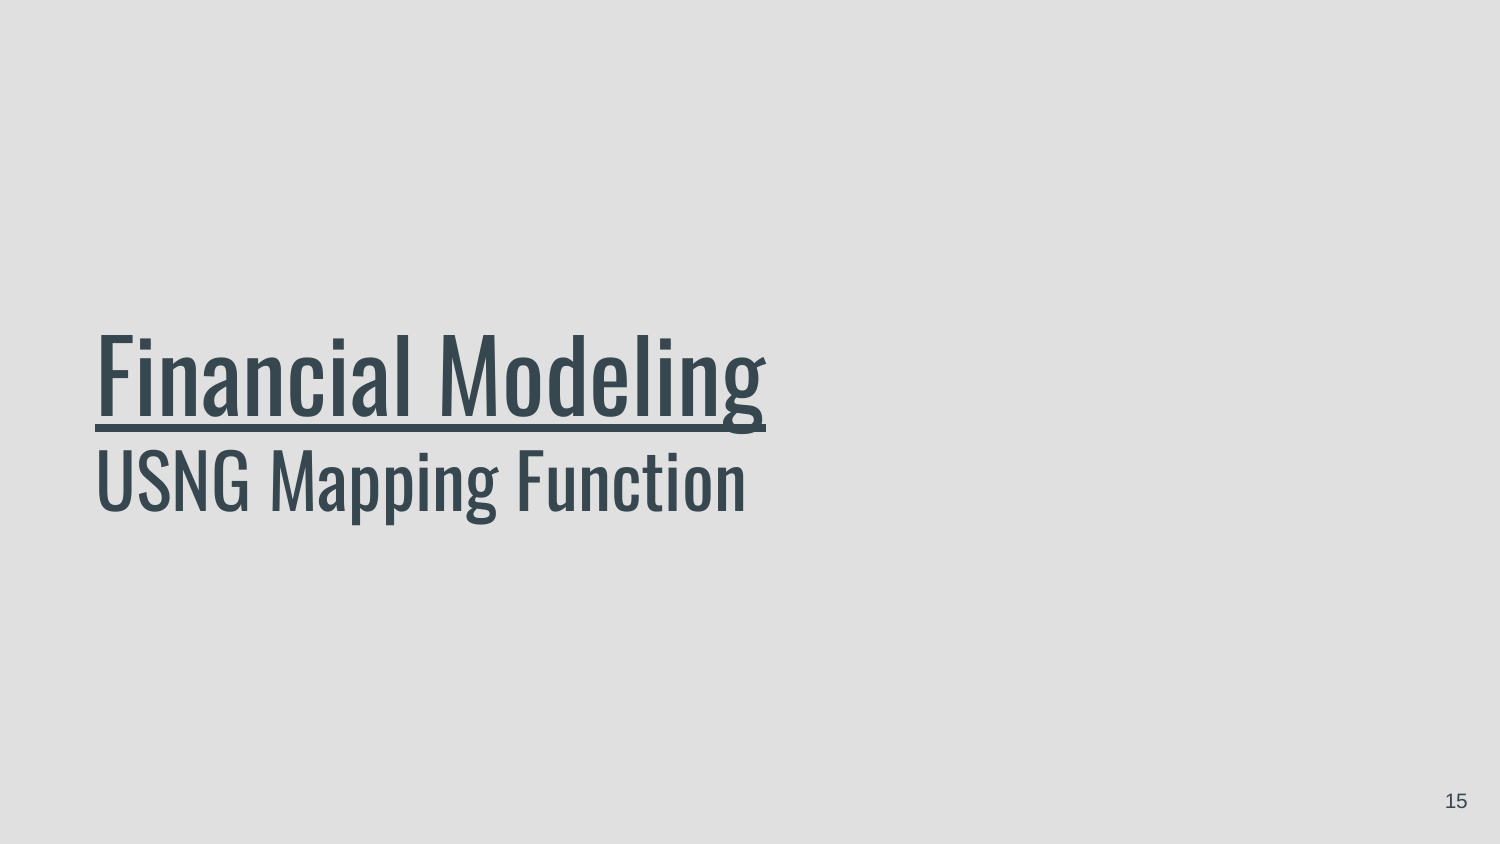

# Financial Modeling
USNG Mapping Function
15